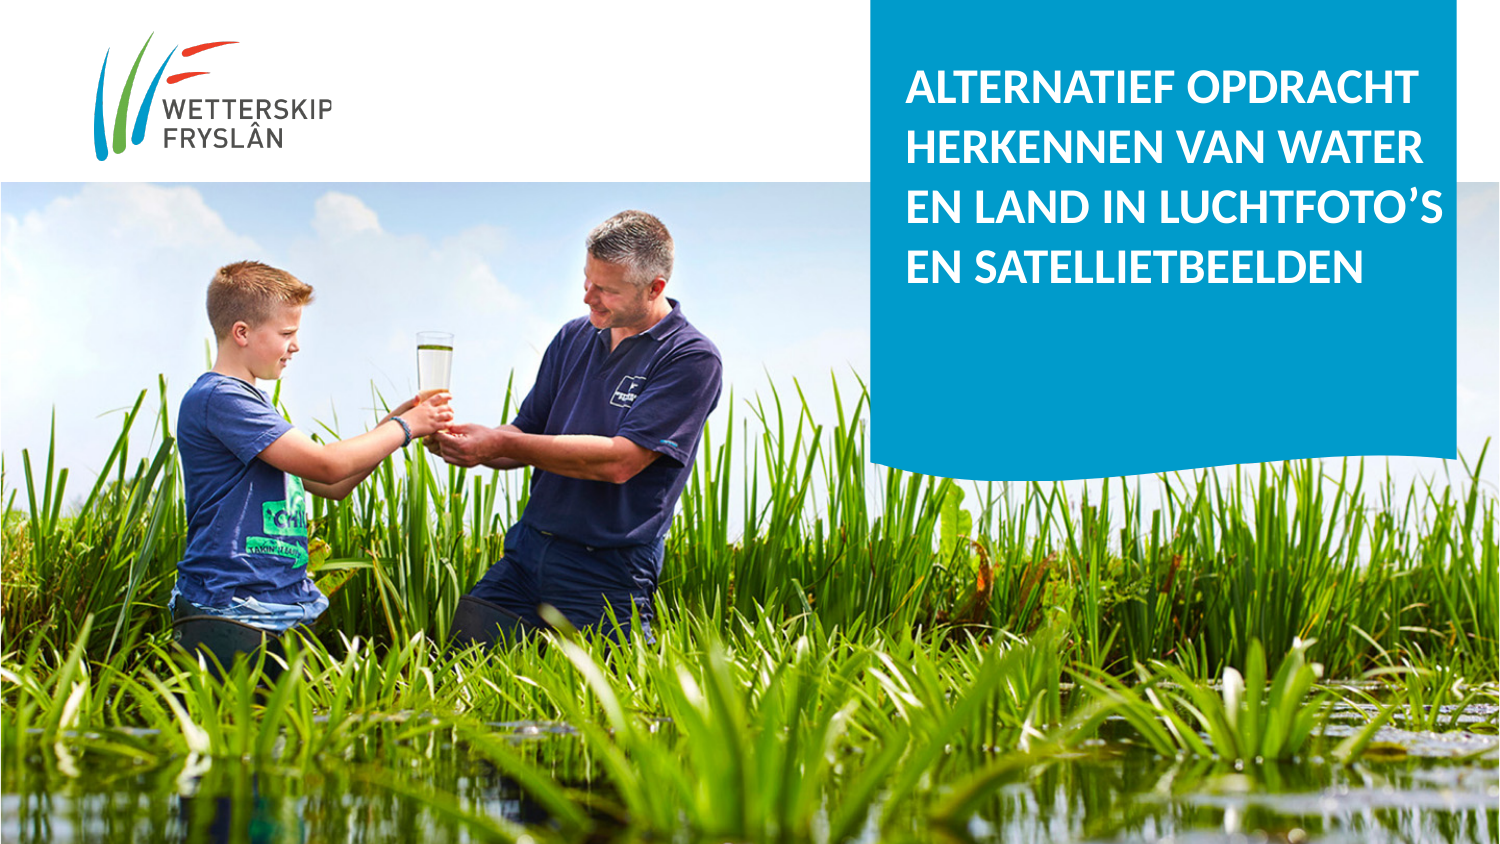

# Alternatief opdracht Herkennen van water en land in Luchtfoto’s en Satellietbeelden